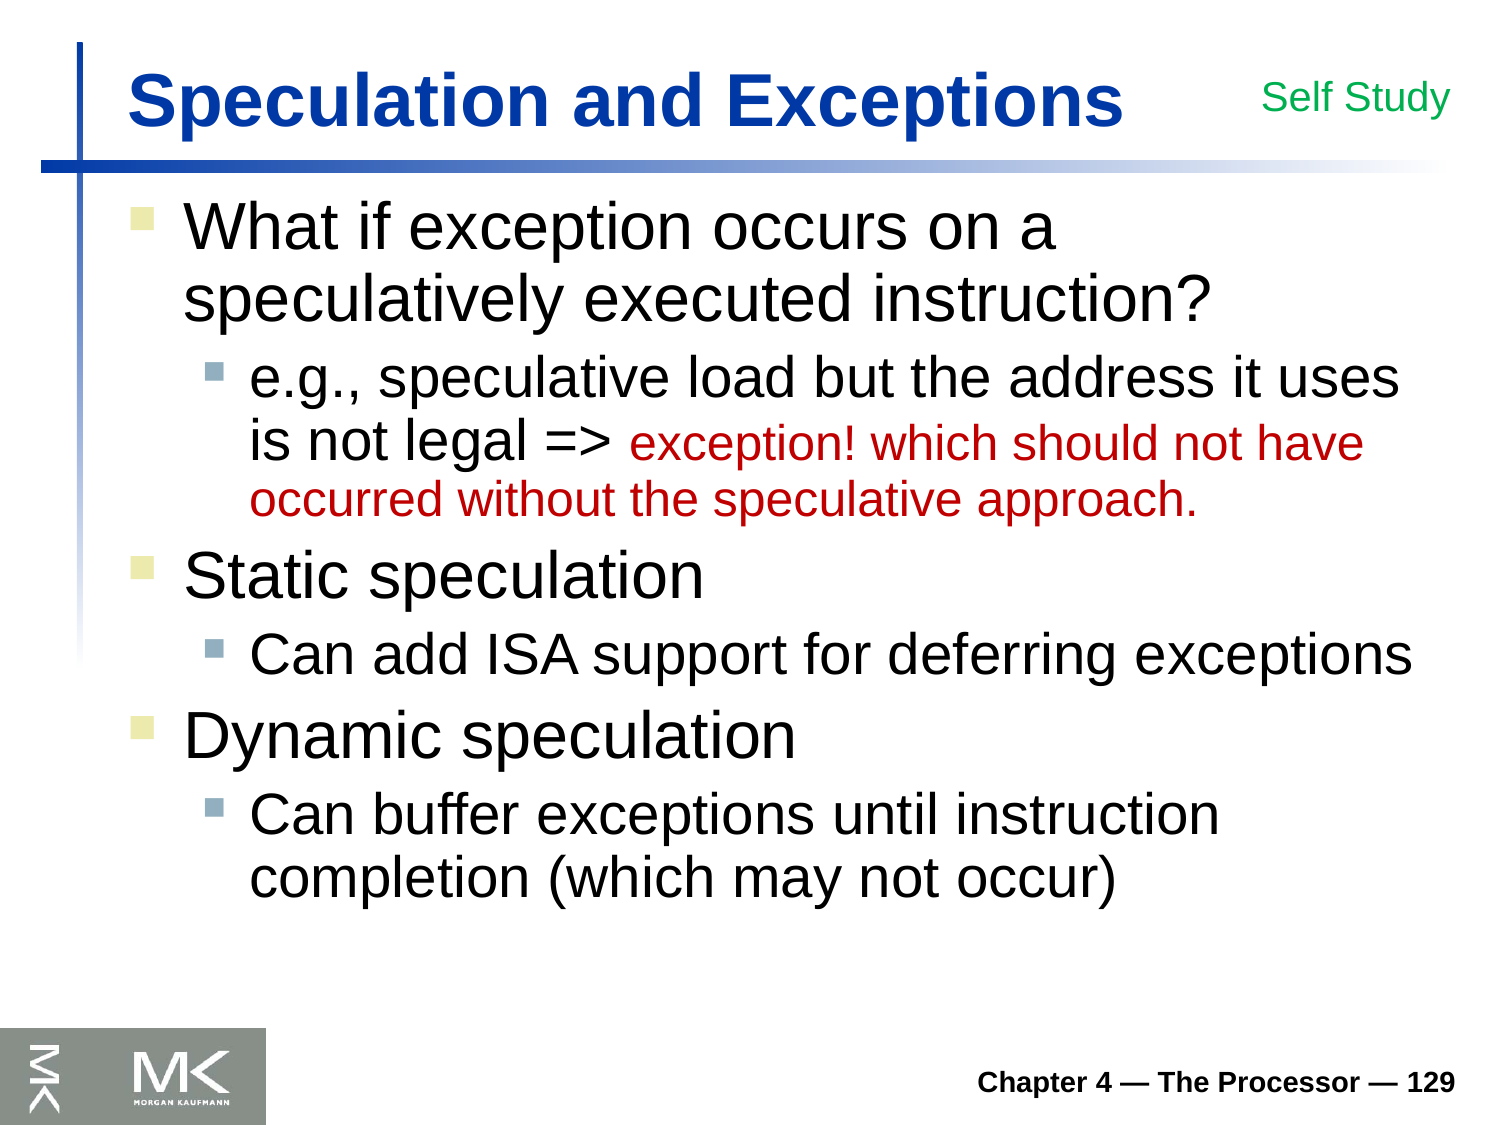

# Speculation and Exceptions
Self Study
What if exception occurs on a speculatively executed instruction?
e.g., speculative load but the address it uses is not legal => exception! which should not have occurred without the speculative approach.
Static speculation
Can add ISA support for deferring exceptions
Dynamic speculation
Can buffer exceptions until instruction completion (which may not occur)
Chapter 4 — The Processor — 129